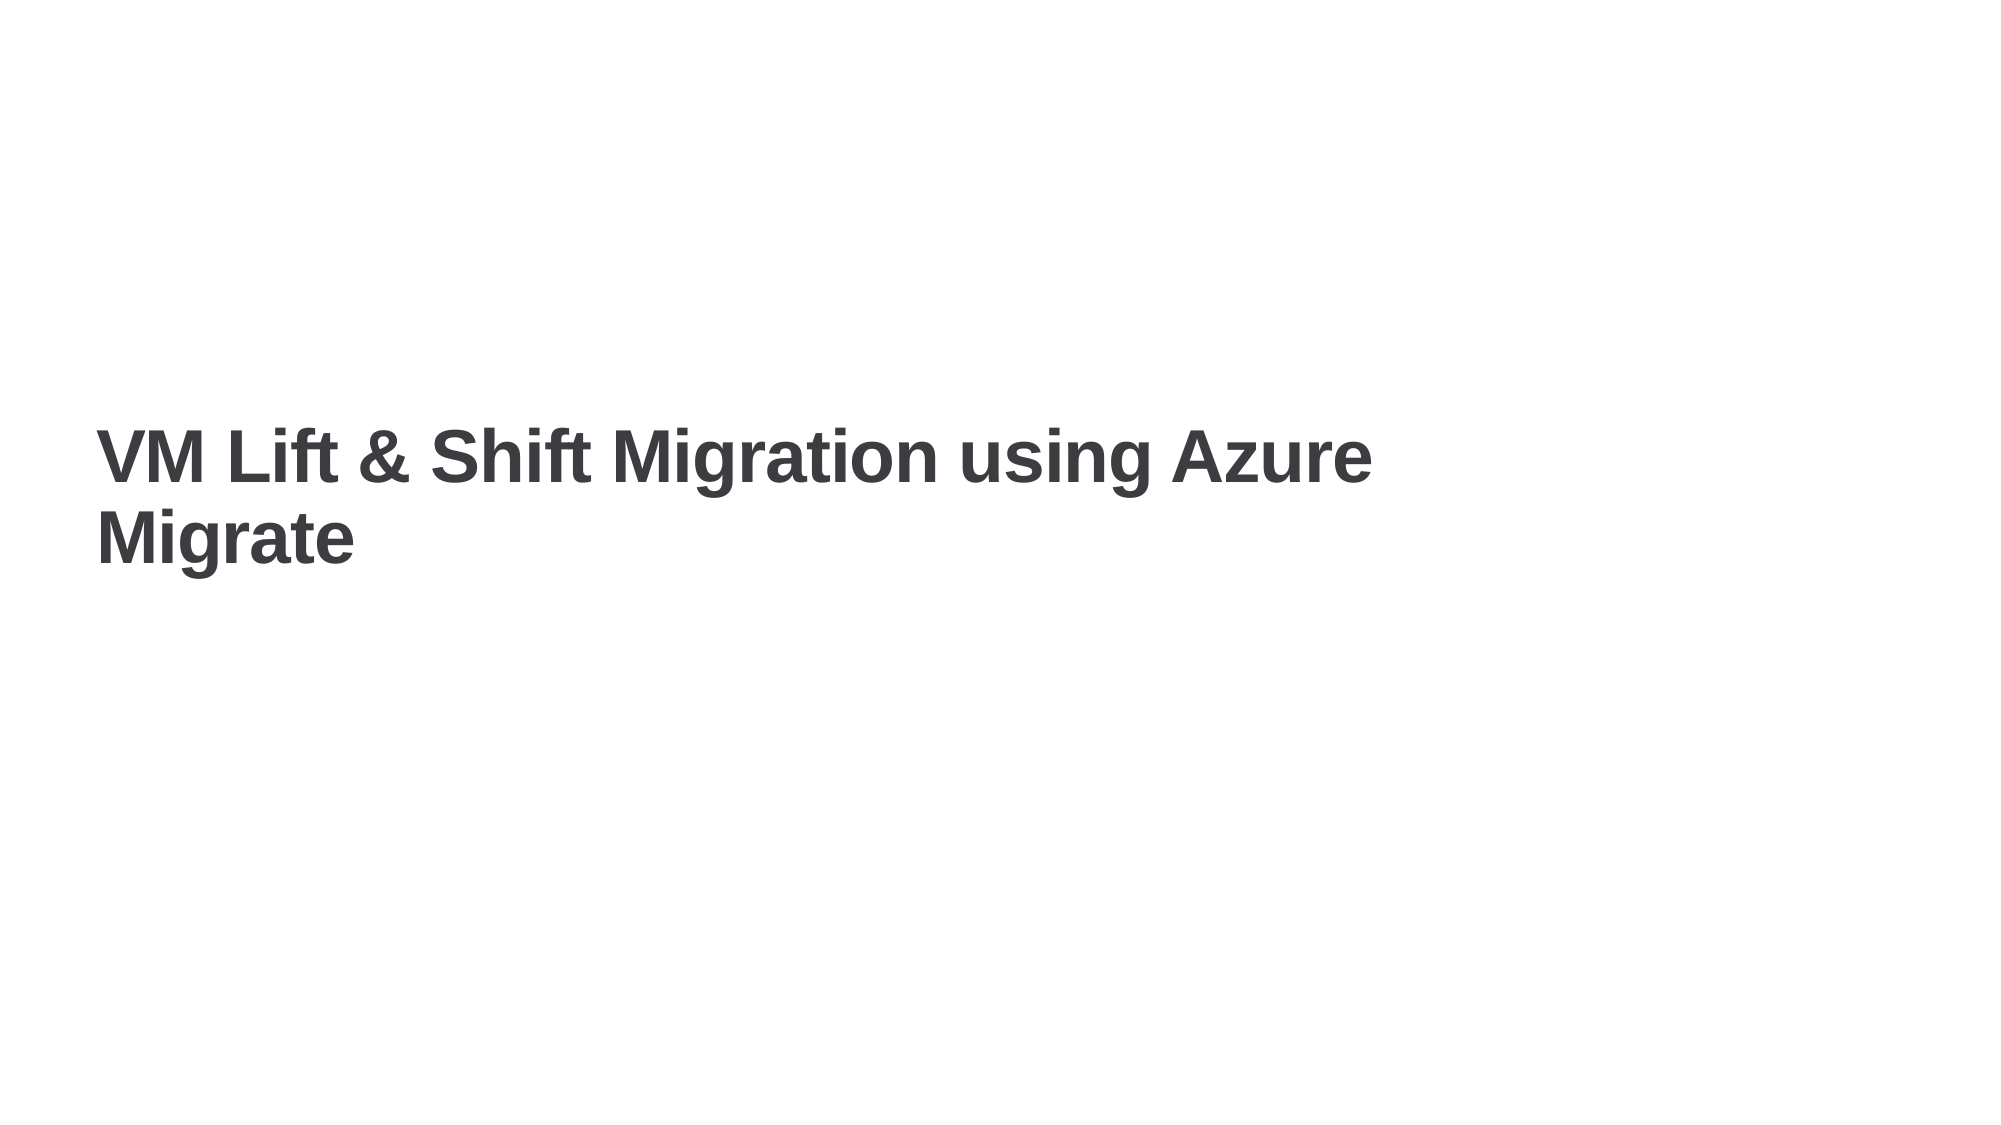

# VM Lift & Shift Migration using Azure Migrate